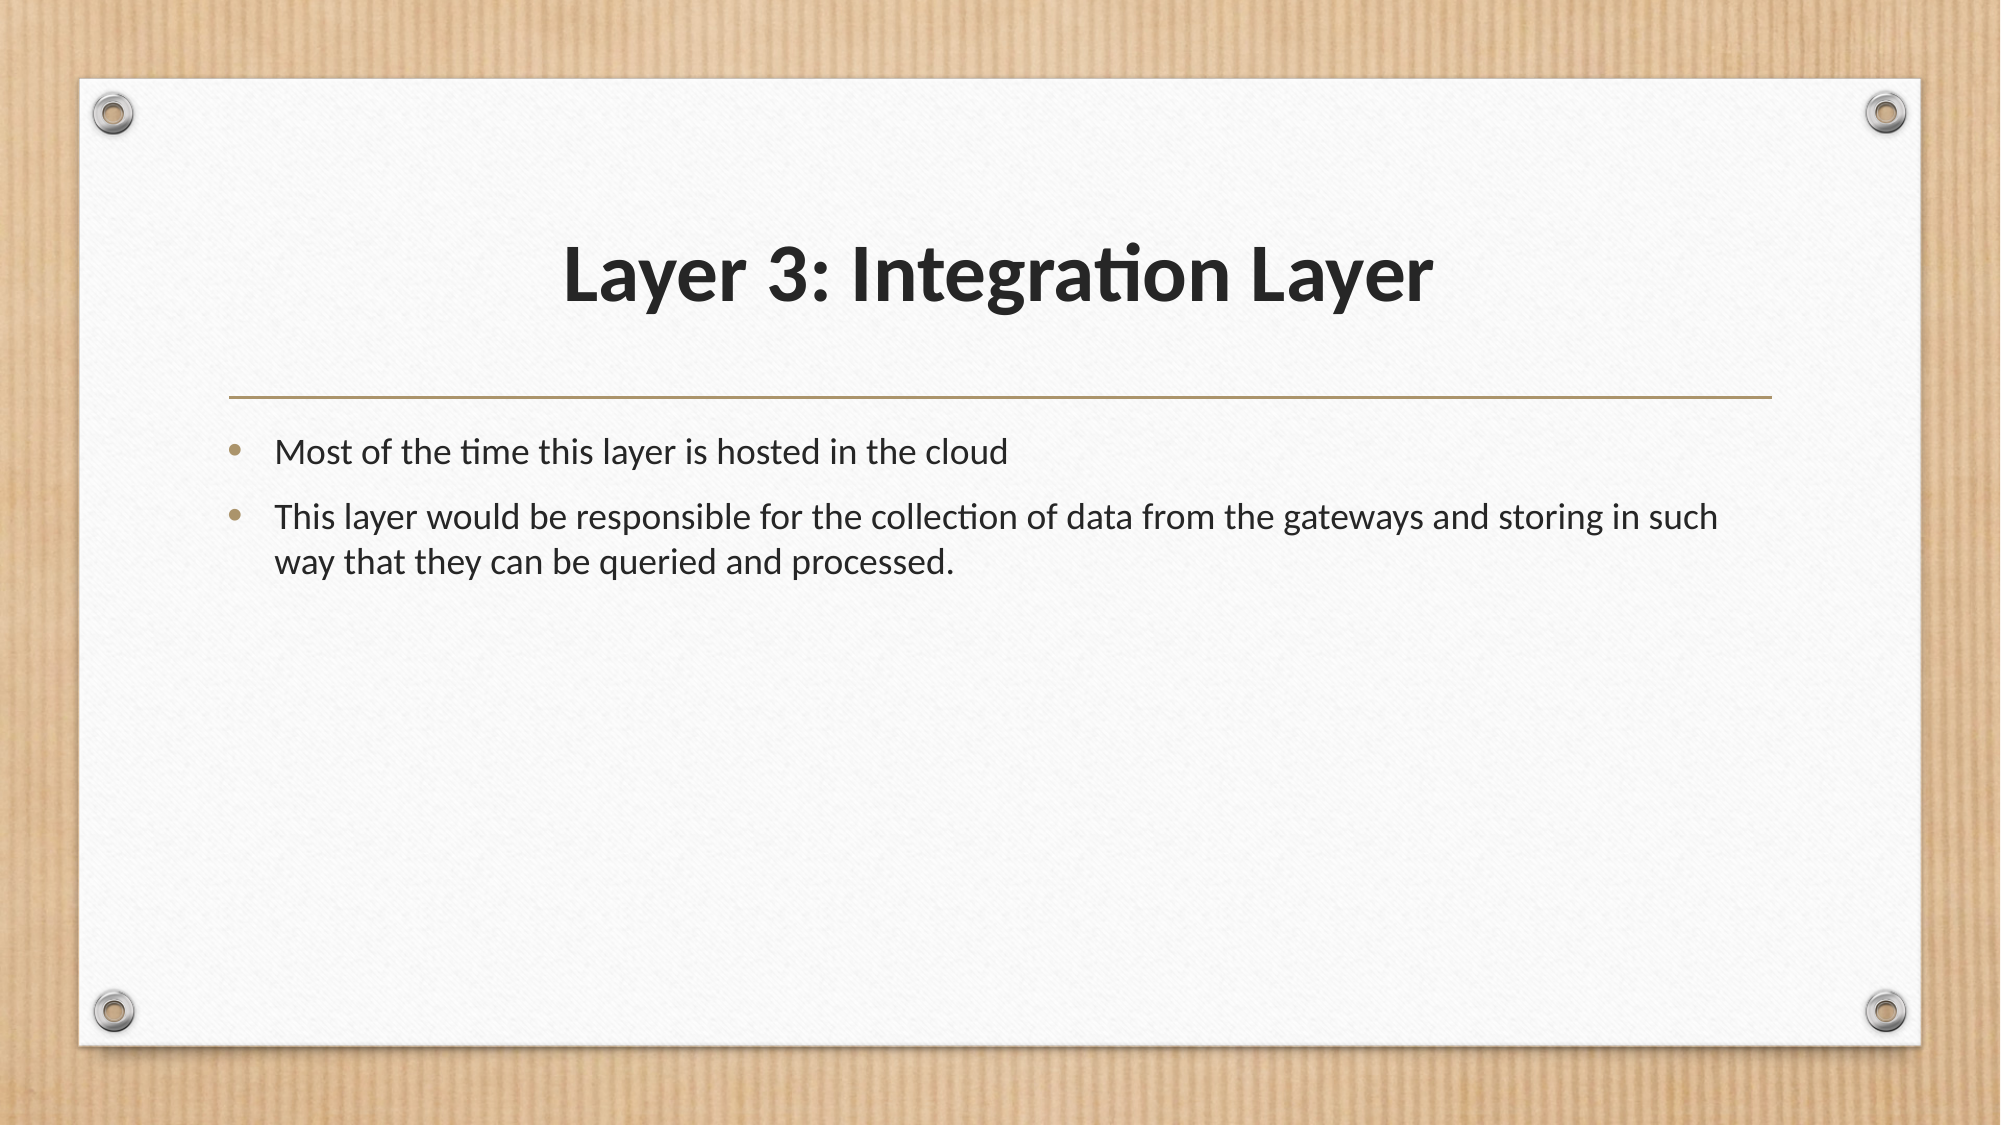

# Layer 3: Integration Layer
Most of the time this layer is hosted in the cloud
This layer would be responsible for the collection of data from the gateways and storing in such way that they can be queried and processed.